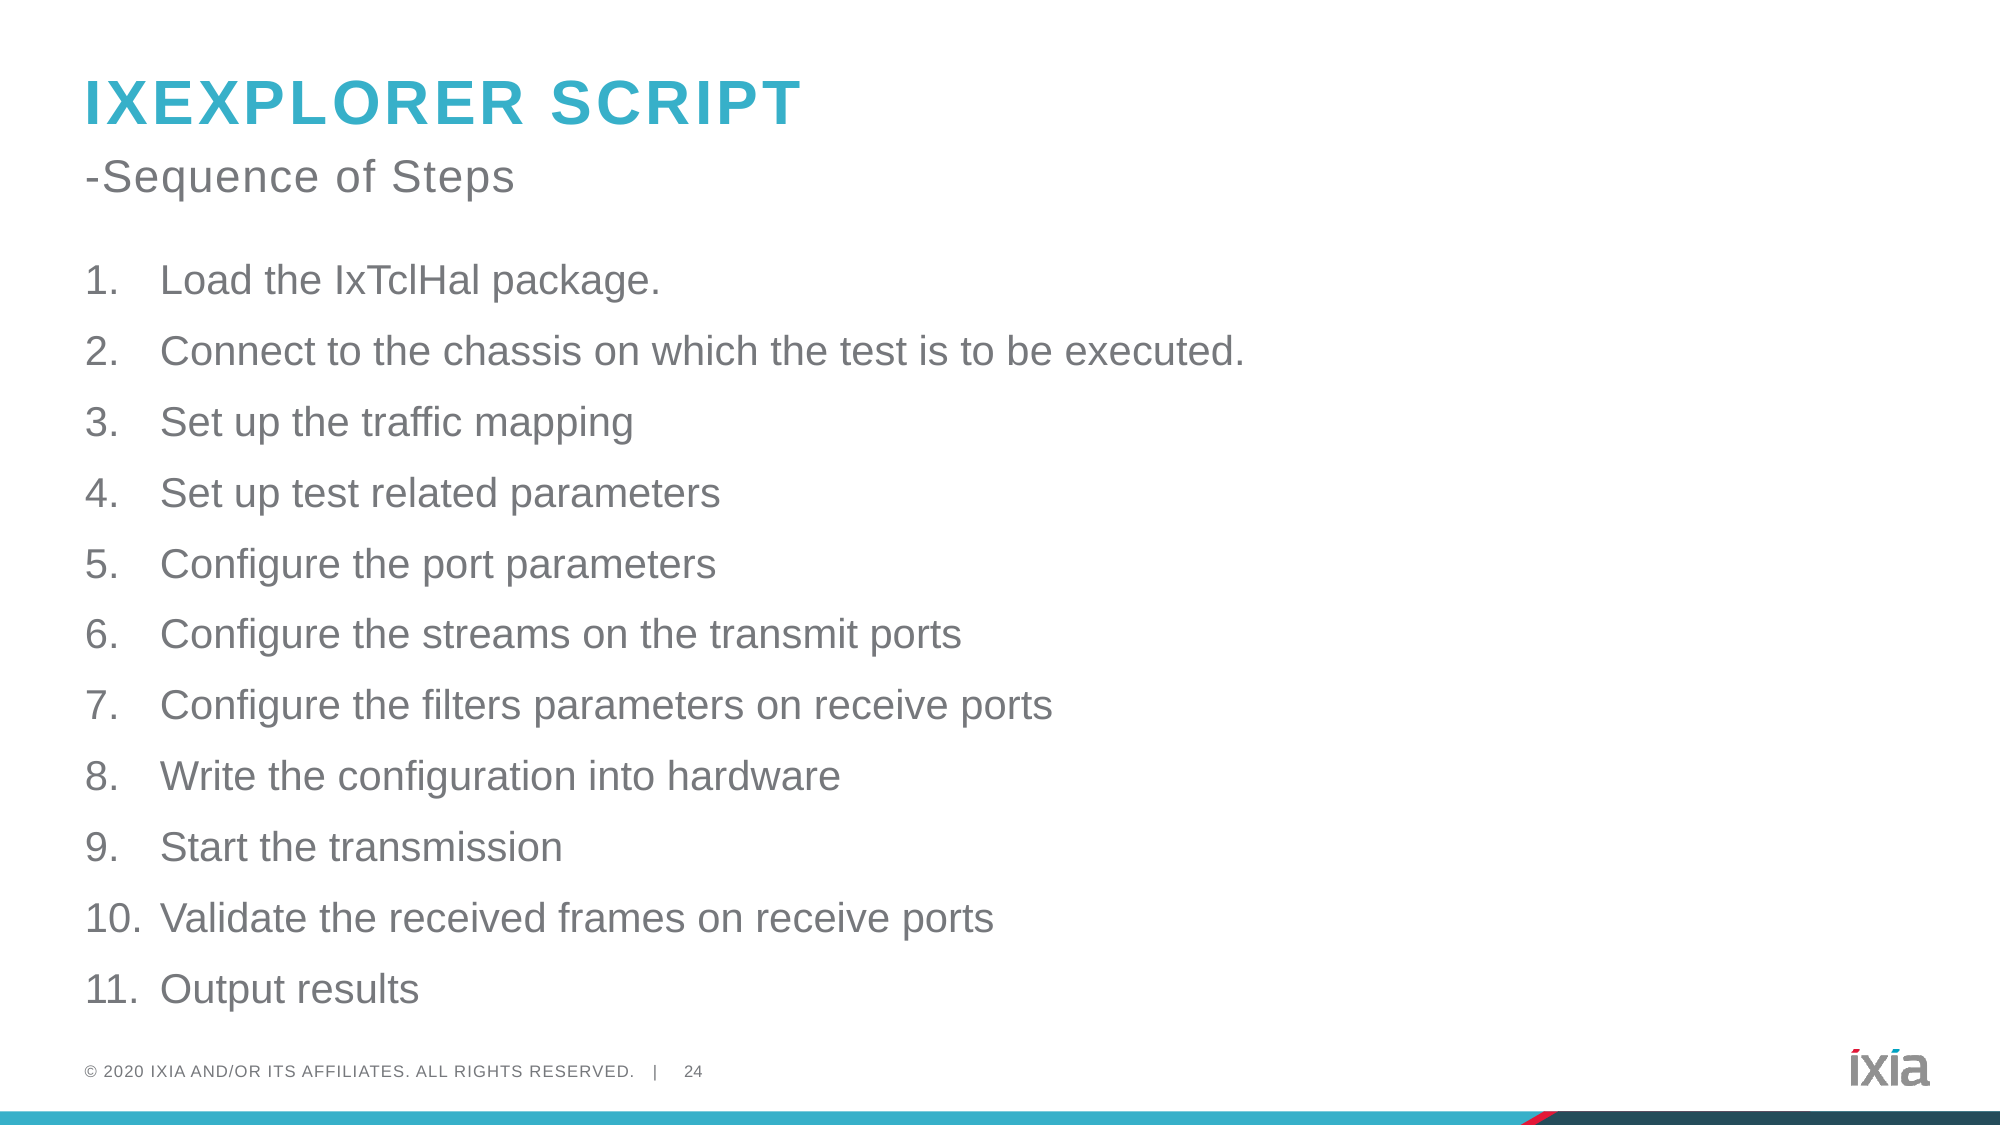

# Ixexplorer Script
-Sequence of Steps
Load the IxTclHal package.
Connect to the chassis on which the test is to be executed.
Set up the traffic mapping
Set up test related parameters
Configure the port parameters
Configure the streams on the transmit ports
Configure the filters parameters on receive ports
Write the configuration into hardware
Start the transmission
Validate the received frames on receive ports
Output results